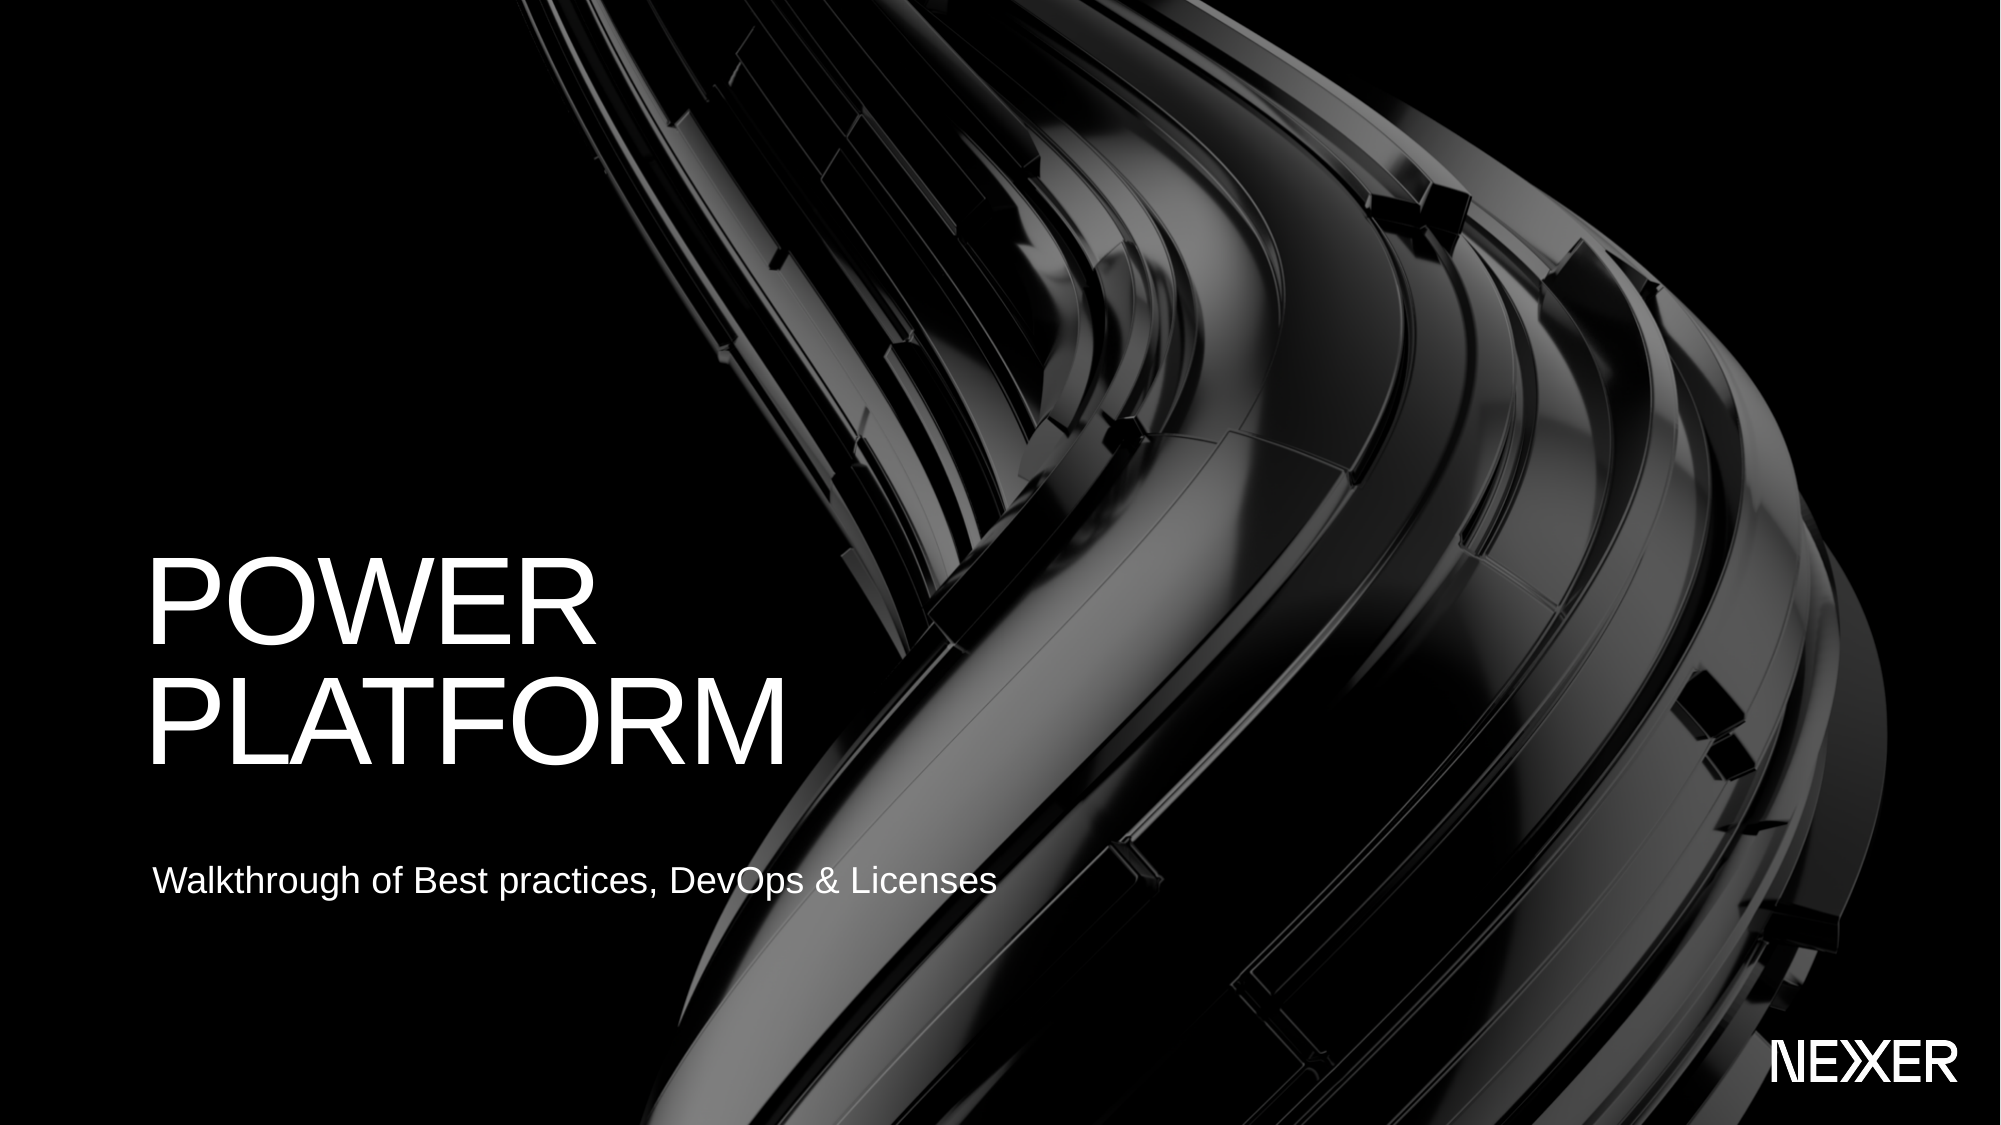

Power Platform
Walkthrough of Best practices, DevOps & Licenses